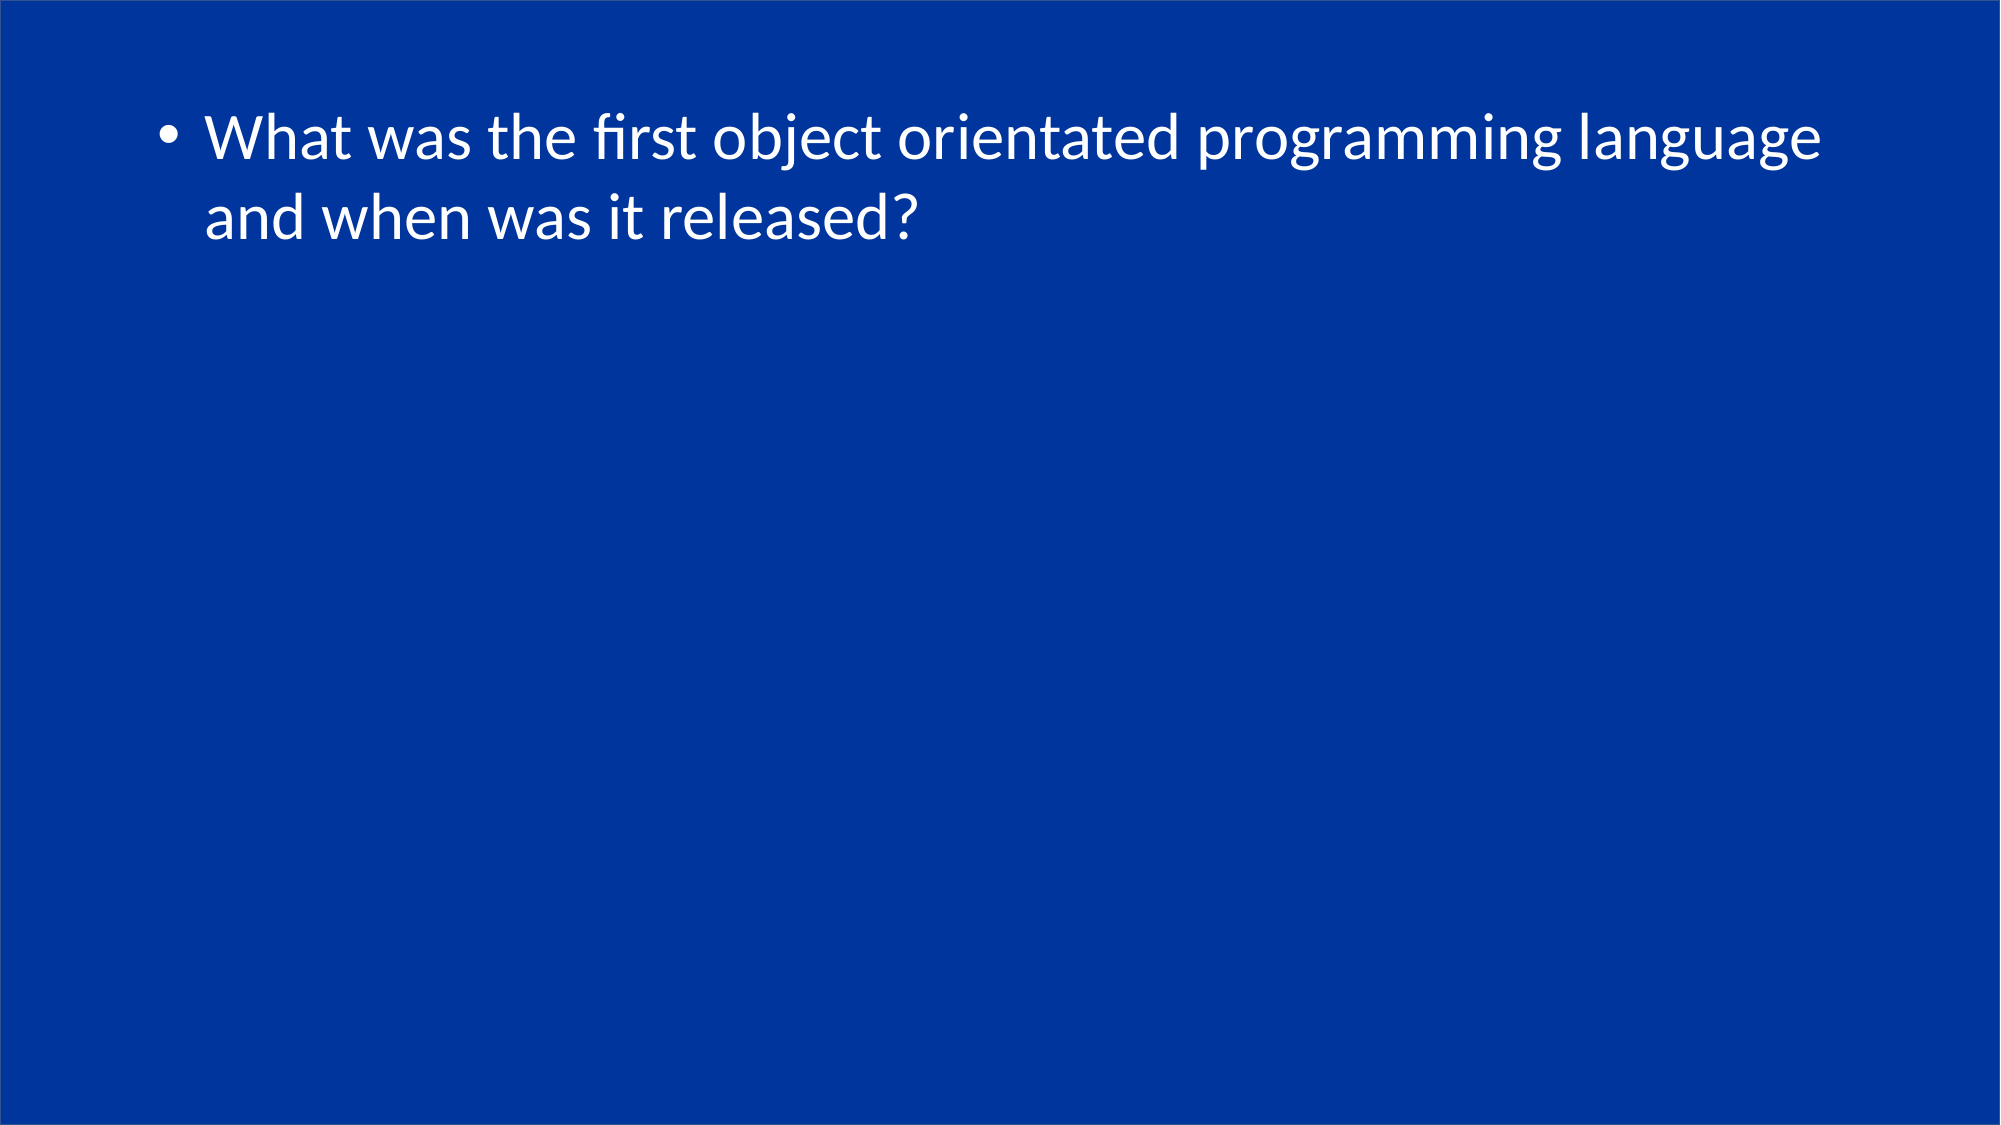

What was the first object orientated programming language and when was it released?